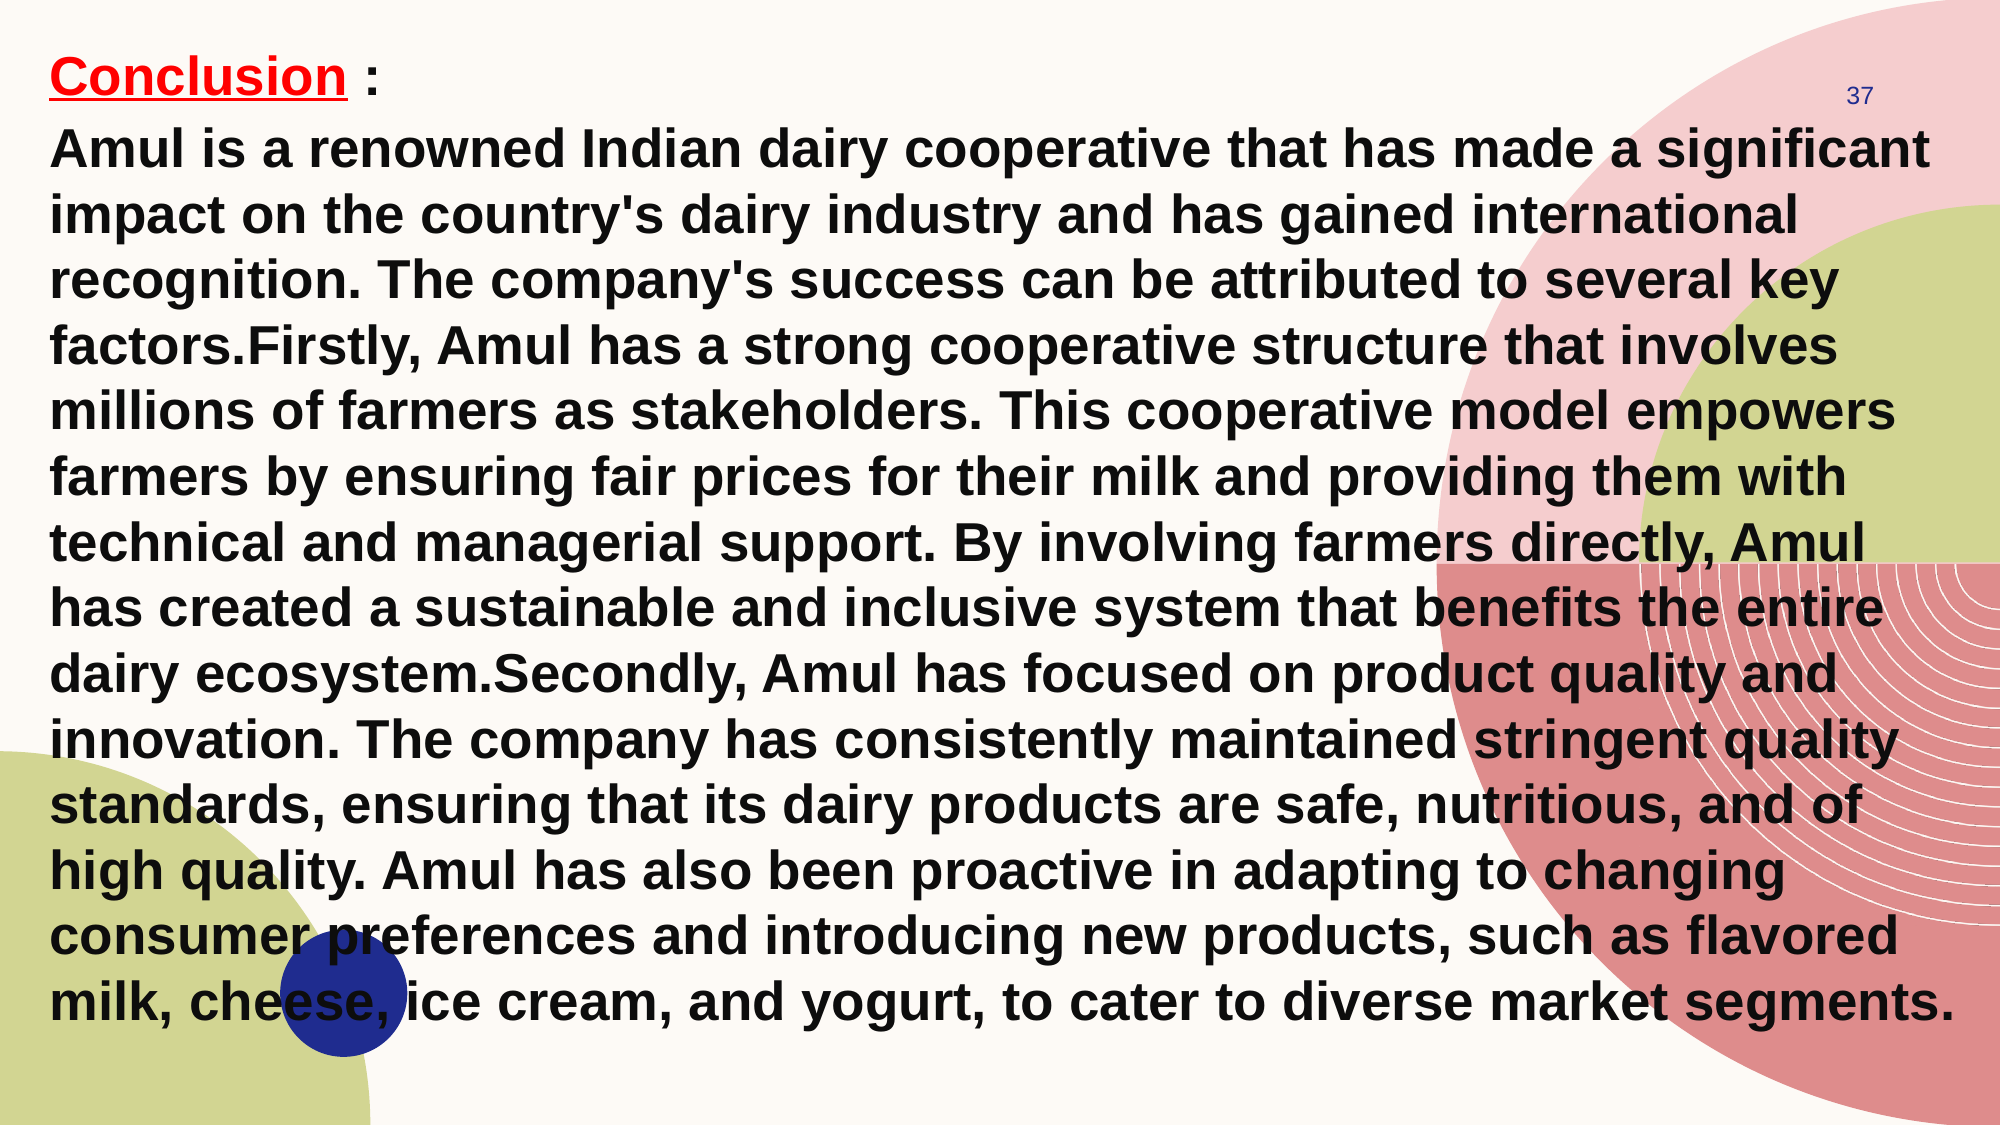

Conclusion :
Amul is a renowned Indian dairy cooperative that has made a significant impact on the country's dairy industry and has gained international recognition. The company's success can be attributed to several key factors.Firstly, Amul has a strong cooperative structure that involves millions of farmers as stakeholders. This cooperative model empowers farmers by ensuring fair prices for their milk and providing them with technical and managerial support. By involving farmers directly, Amul has created a sustainable and inclusive system that benefits the entire dairy ecosystem.Secondly, Amul has focused on product quality and innovation. The company has consistently maintained stringent quality standards, ensuring that its dairy products are safe, nutritious, and of high quality. Amul has also been proactive in adapting to changing consumer preferences and introducing new products, such as flavored milk, cheese, ice cream, and yogurt, to cater to diverse market segments.
37